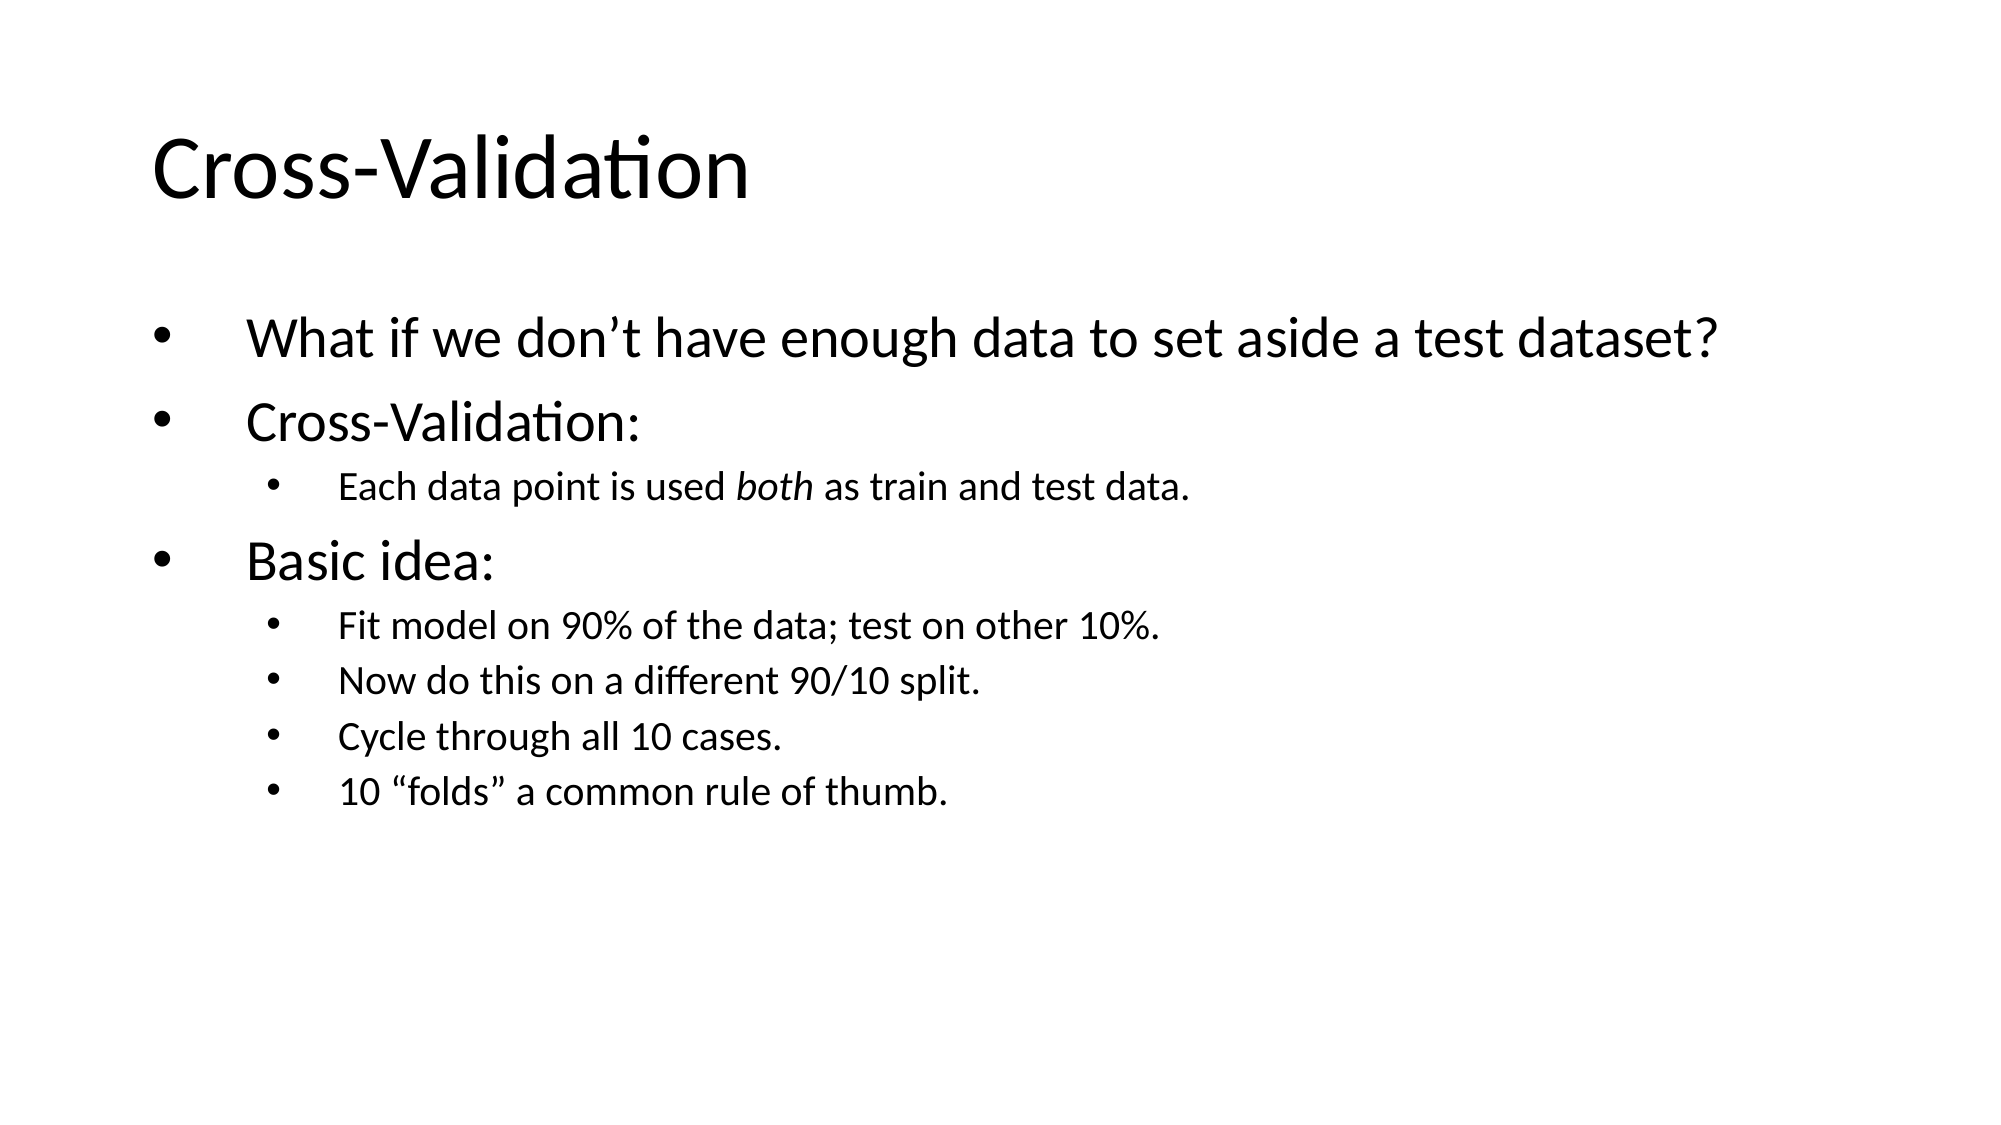

# Cross-Validation
What if we don’t have enough data to set aside a test dataset?
Cross-Validation:
Each data point is used both as train and test data.
Basic idea:
Fit model on 90% of the data; test on other 10%.
Now do this on a different 90/10 split.
Cycle through all 10 cases.
10 “folds” a common rule of thumb.